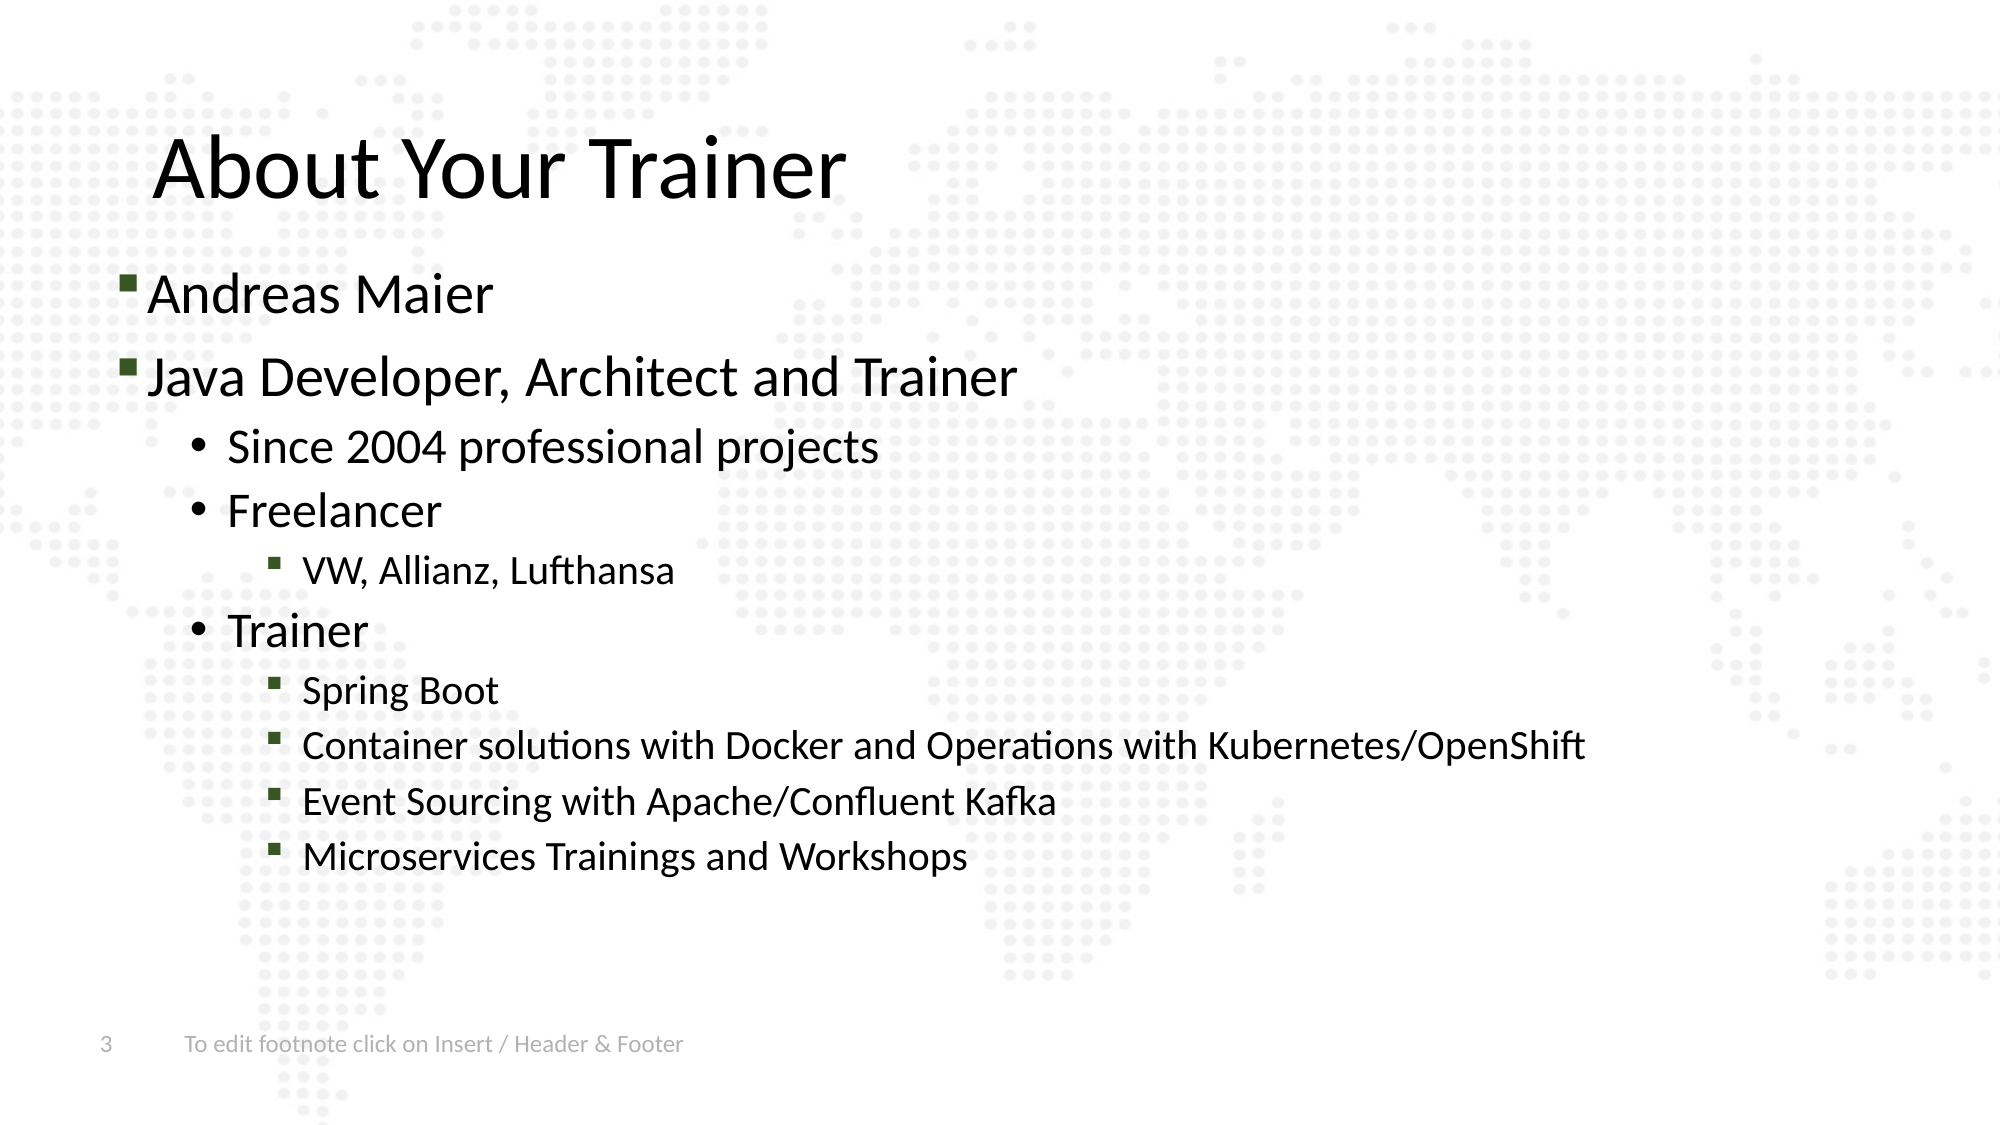

# About Your Trainer
Andreas Maier
Java Developer, Architect and Trainer
Since 2004 professional projects
Freelancer
VW, Allianz, Lufthansa
Trainer
Spring Boot
Container solutions with Docker and Operations with Kubernetes/OpenShift
Event Sourcing with Apache/Confluent Kafka
Microservices Trainings and Workshops

3
To edit footnote click on Insert / Header & Footer